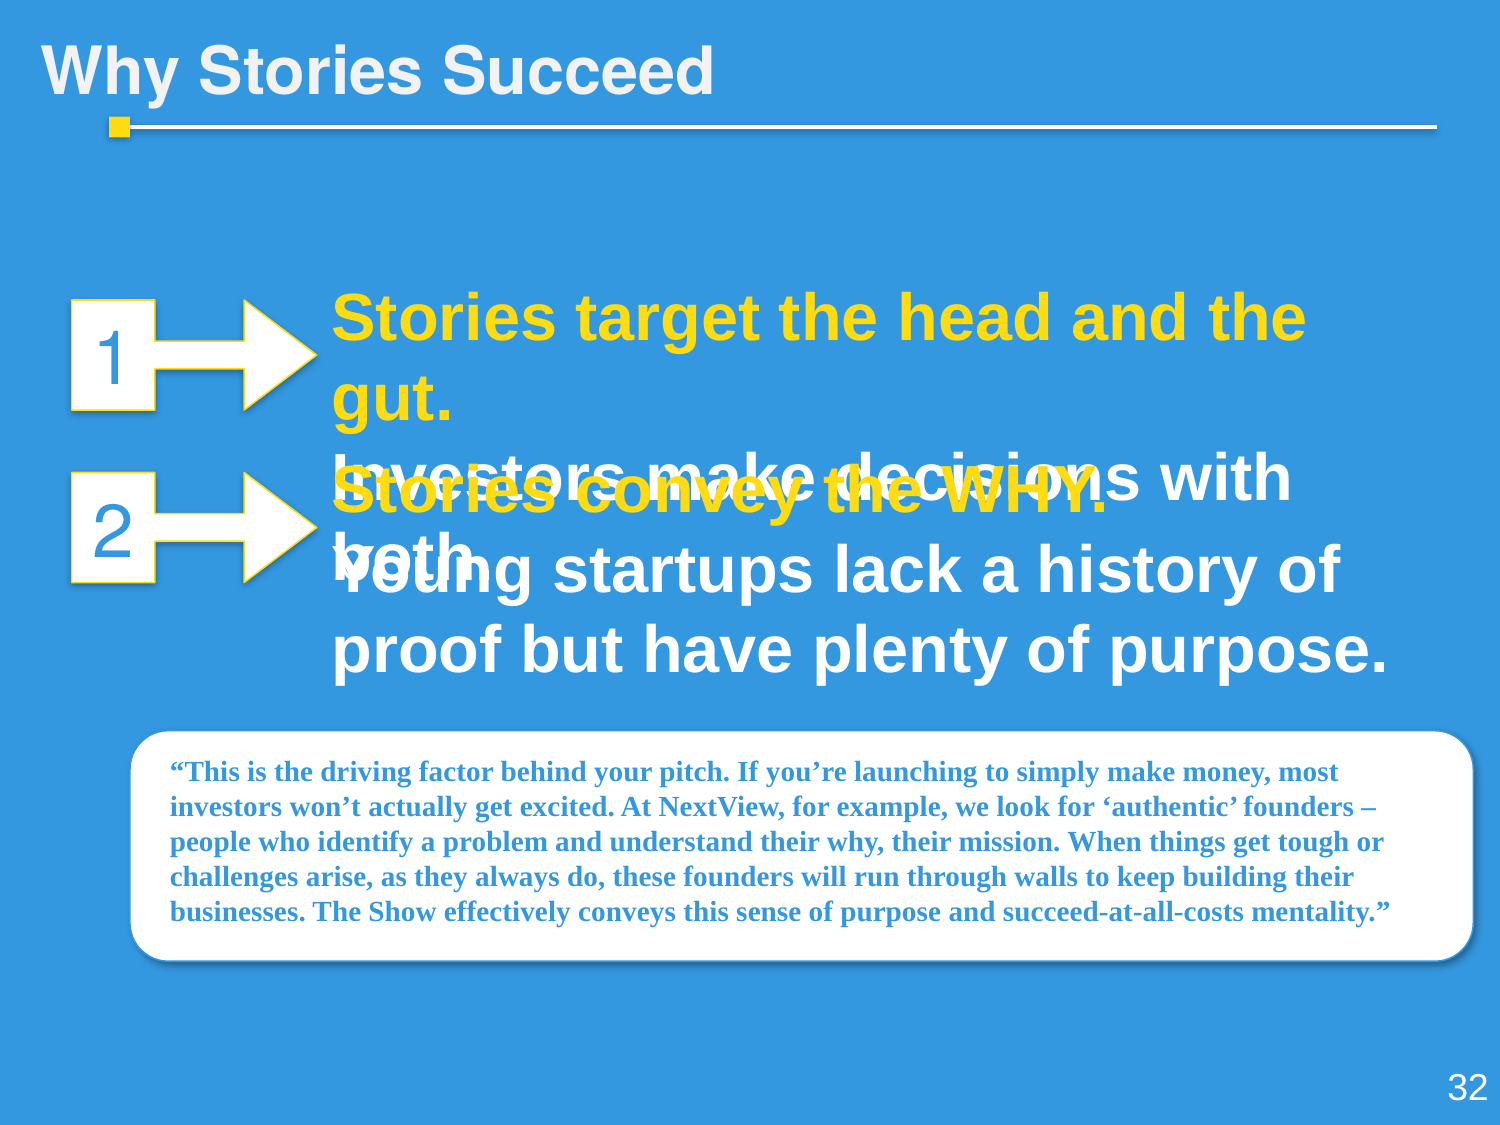

Why Stories Succeed

Stories target the head and the gut.
Investors make decisions with both.
1
Stories convey the WHY.
Young startups lack a history of proof but have plenty of purpose.
2

“This is the driving factor behind your pitch. If you’re launching to simply make money, most investors won’t actually get excited. At NextView, for example, we look for ‘authentic’ founders – people who identify a problem and understand their why, their mission. When things get tough or challenges arise, as they always do, these founders will run through walls to keep building their businesses. The Show effectively conveys this sense of purpose and succeed-at-all-costs mentality.”
32